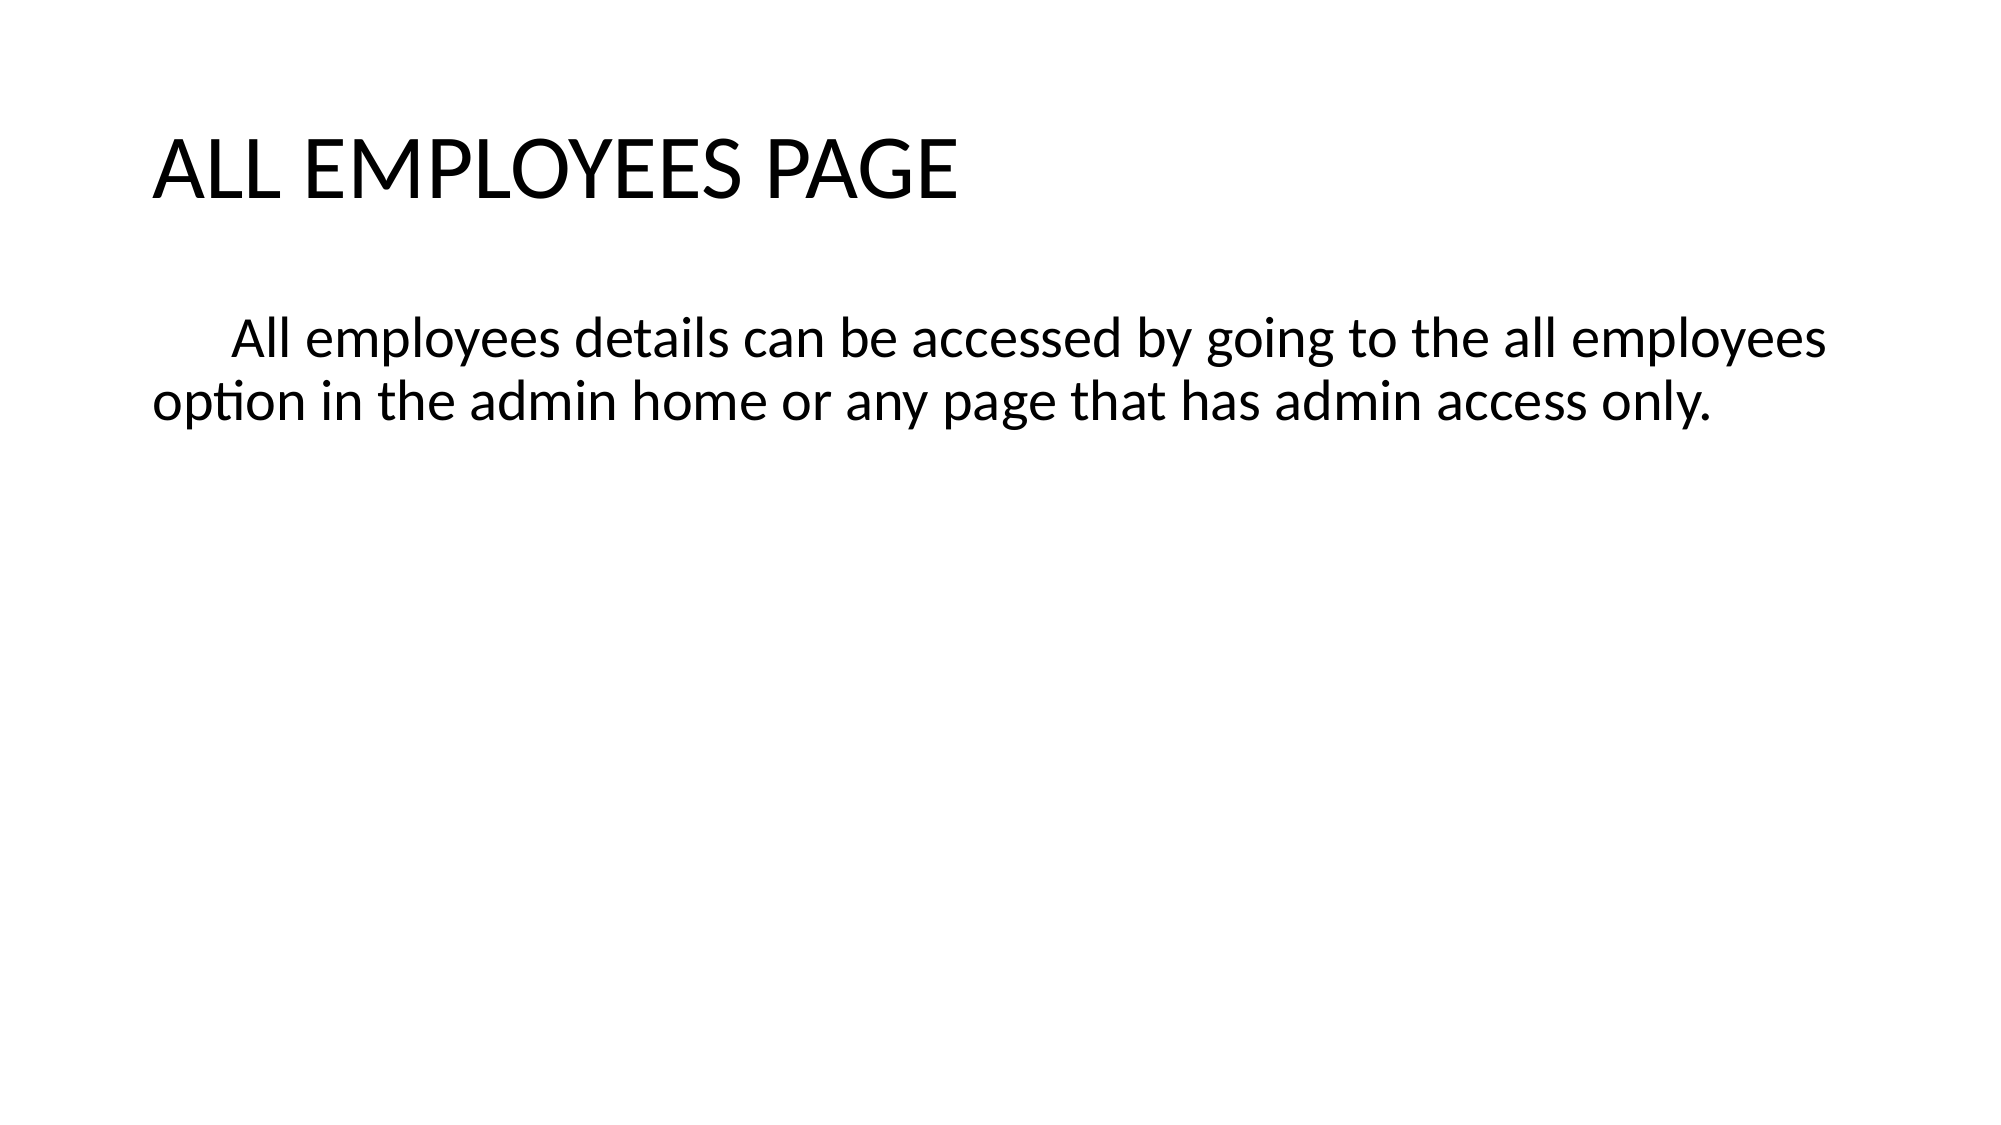

# ALL EMPLOYEES PAGE
      All employees details can be accessed by going to the all employees option in the admin home or any page that has admin access only.